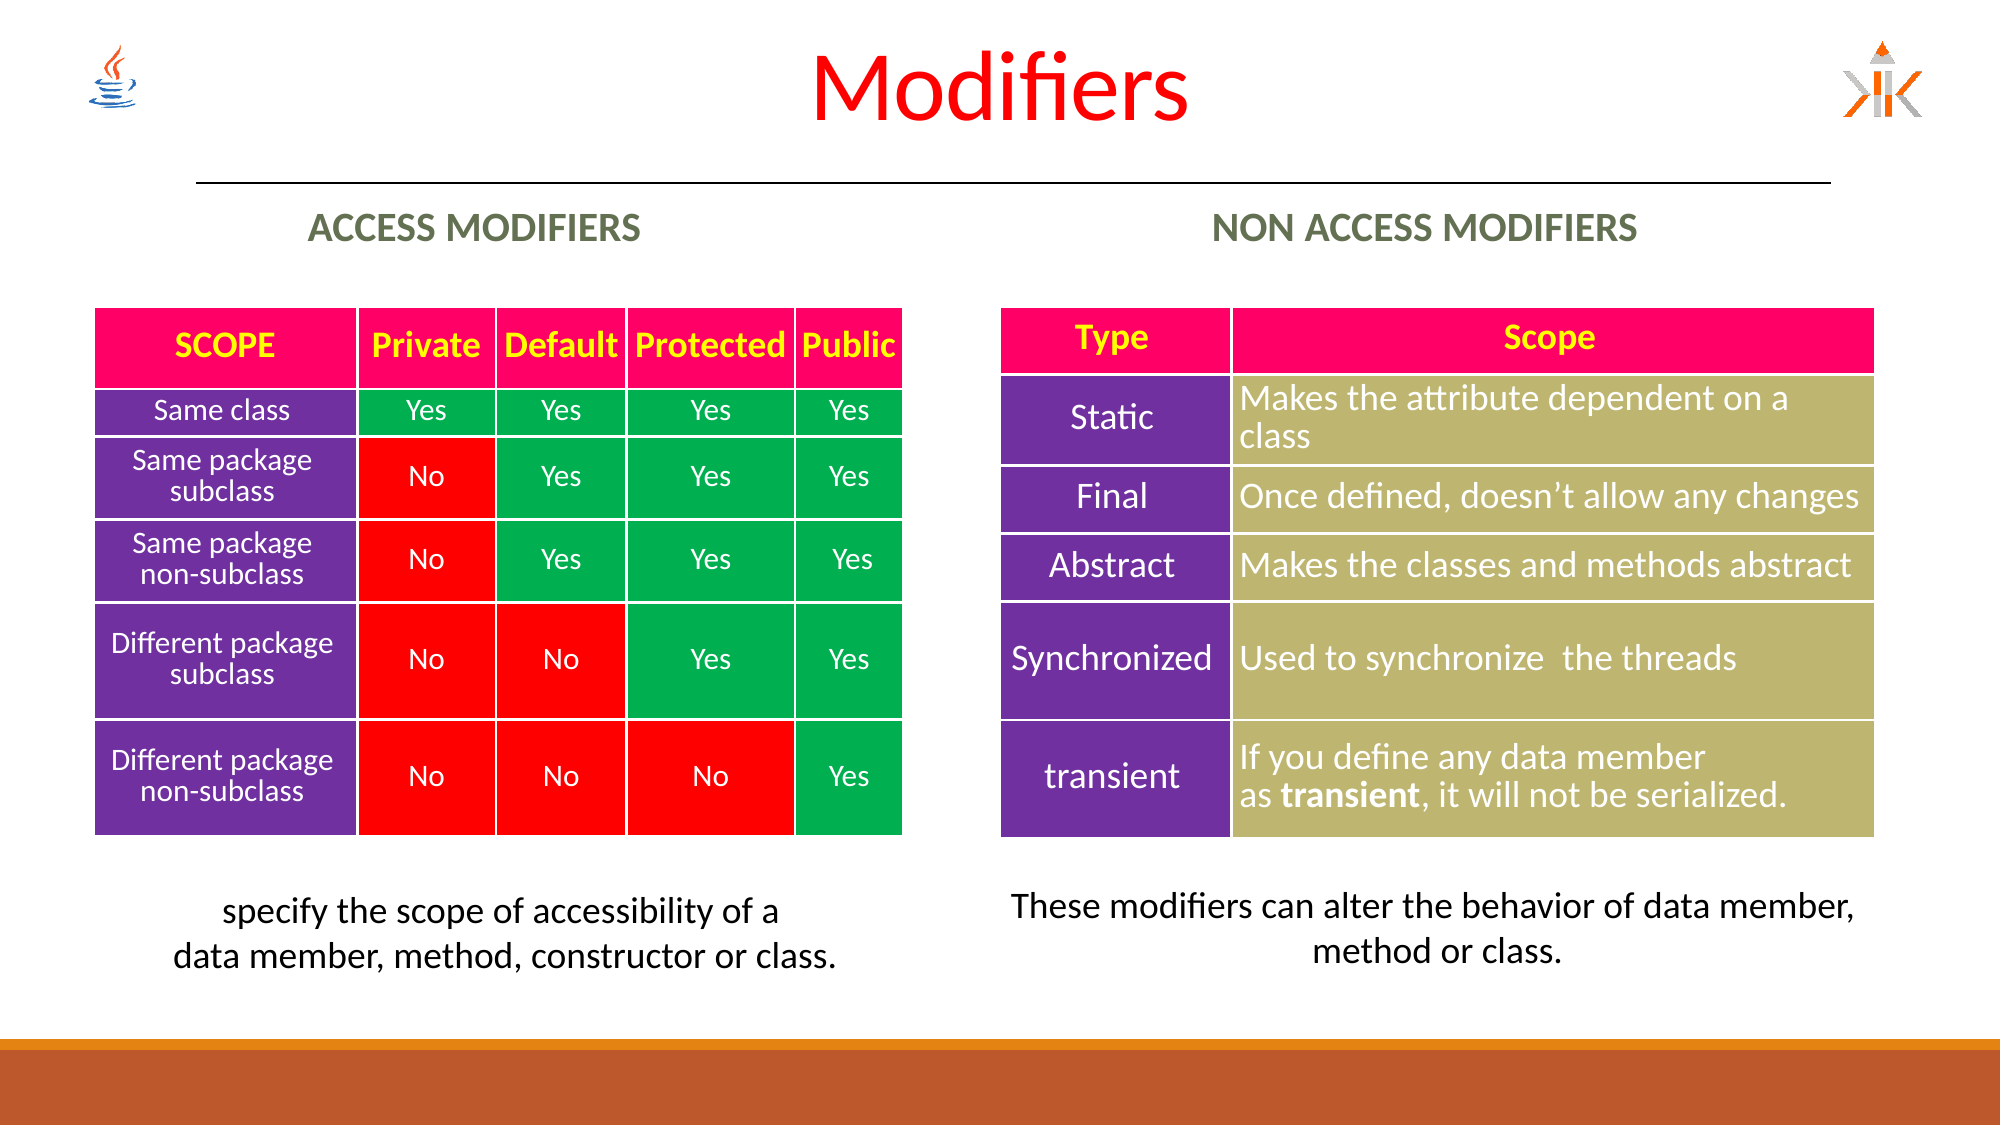

# Modifiers
Access Modifiers
Non Access Modifiers
| SCOPE | Private | Default | Protected | Public |
| --- | --- | --- | --- | --- |
| Same class | Yes | Yes | Yes | Yes |
| Same package subclass | No | Yes | Yes | Yes |
| Same package non-subclass | No | Yes | Yes | Yes |
| Different package subclass | No | No | Yes | Yes |
| Different package non-subclass | No | No | No | Yes |
| Type | Scope |
| --- | --- |
| Static | Makes the attribute dependent on a class |
| Final | Once defined, doesn’t allow any changes |
| Abstract | Makes the classes and methods abstract |
| Synchronized | Used to synchronize  the threads |
| transient | If you define any data member as transient, it will not be serialized. |
These modifiers can alter the behavior of data member,
method or class.
specify the scope of accessibility of a
data member, method, constructor or class.